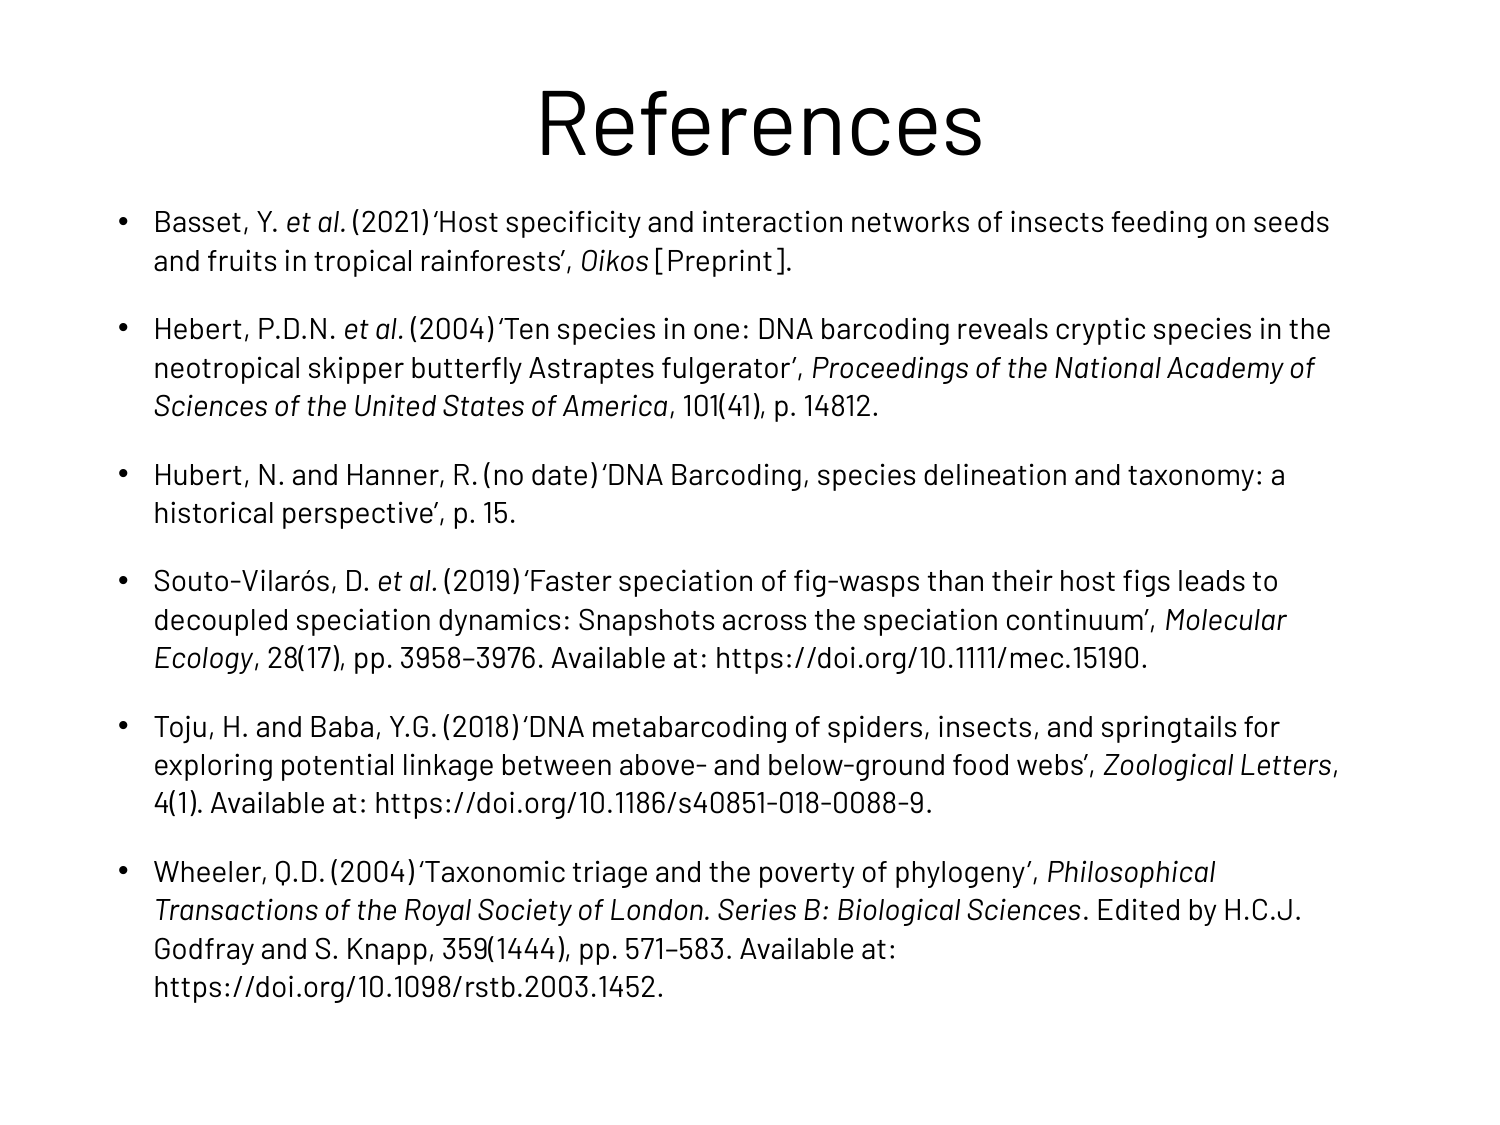

# References
Basset, Y. et al. (2021) ‘Host specificity and interaction networks of insects feeding on seeds and fruits in tropical rainforests’, Oikos [Preprint].
Hebert, P.D.N. et al. (2004) ‘Ten species in one: DNA barcoding reveals cryptic species in the neotropical skipper butterfly Astraptes fulgerator’, Proceedings of the National Academy of Sciences of the United States of America, 101(41), p. 14812.
Hubert, N. and Hanner, R. (no date) ‘DNA Barcoding, species delineation and taxonomy: a historical perspective’, p. 15.
Souto-Vilarós, D. et al. (2019) ‘Faster speciation of fig-wasps than their host figs leads to decoupled speciation dynamics: Snapshots across the speciation continuum’, Molecular Ecology, 28(17), pp. 3958–3976. Available at: https://doi.org/10.1111/mec.15190.
Toju, H. and Baba, Y.G. (2018) ‘DNA metabarcoding of spiders, insects, and springtails for exploring potential linkage between above- and below-ground food webs’, Zoological Letters, 4(1). Available at: https://doi.org/10.1186/s40851-018-0088-9.
Wheeler, Q.D. (2004) ‘Taxonomic triage and the poverty of phylogeny’, Philosophical Transactions of the Royal Society of London. Series B: Biological Sciences. Edited by H.C.J. Godfray and S. Knapp, 359(1444), pp. 571–583. Available at: https://doi.org/10.1098/rstb.2003.1452.